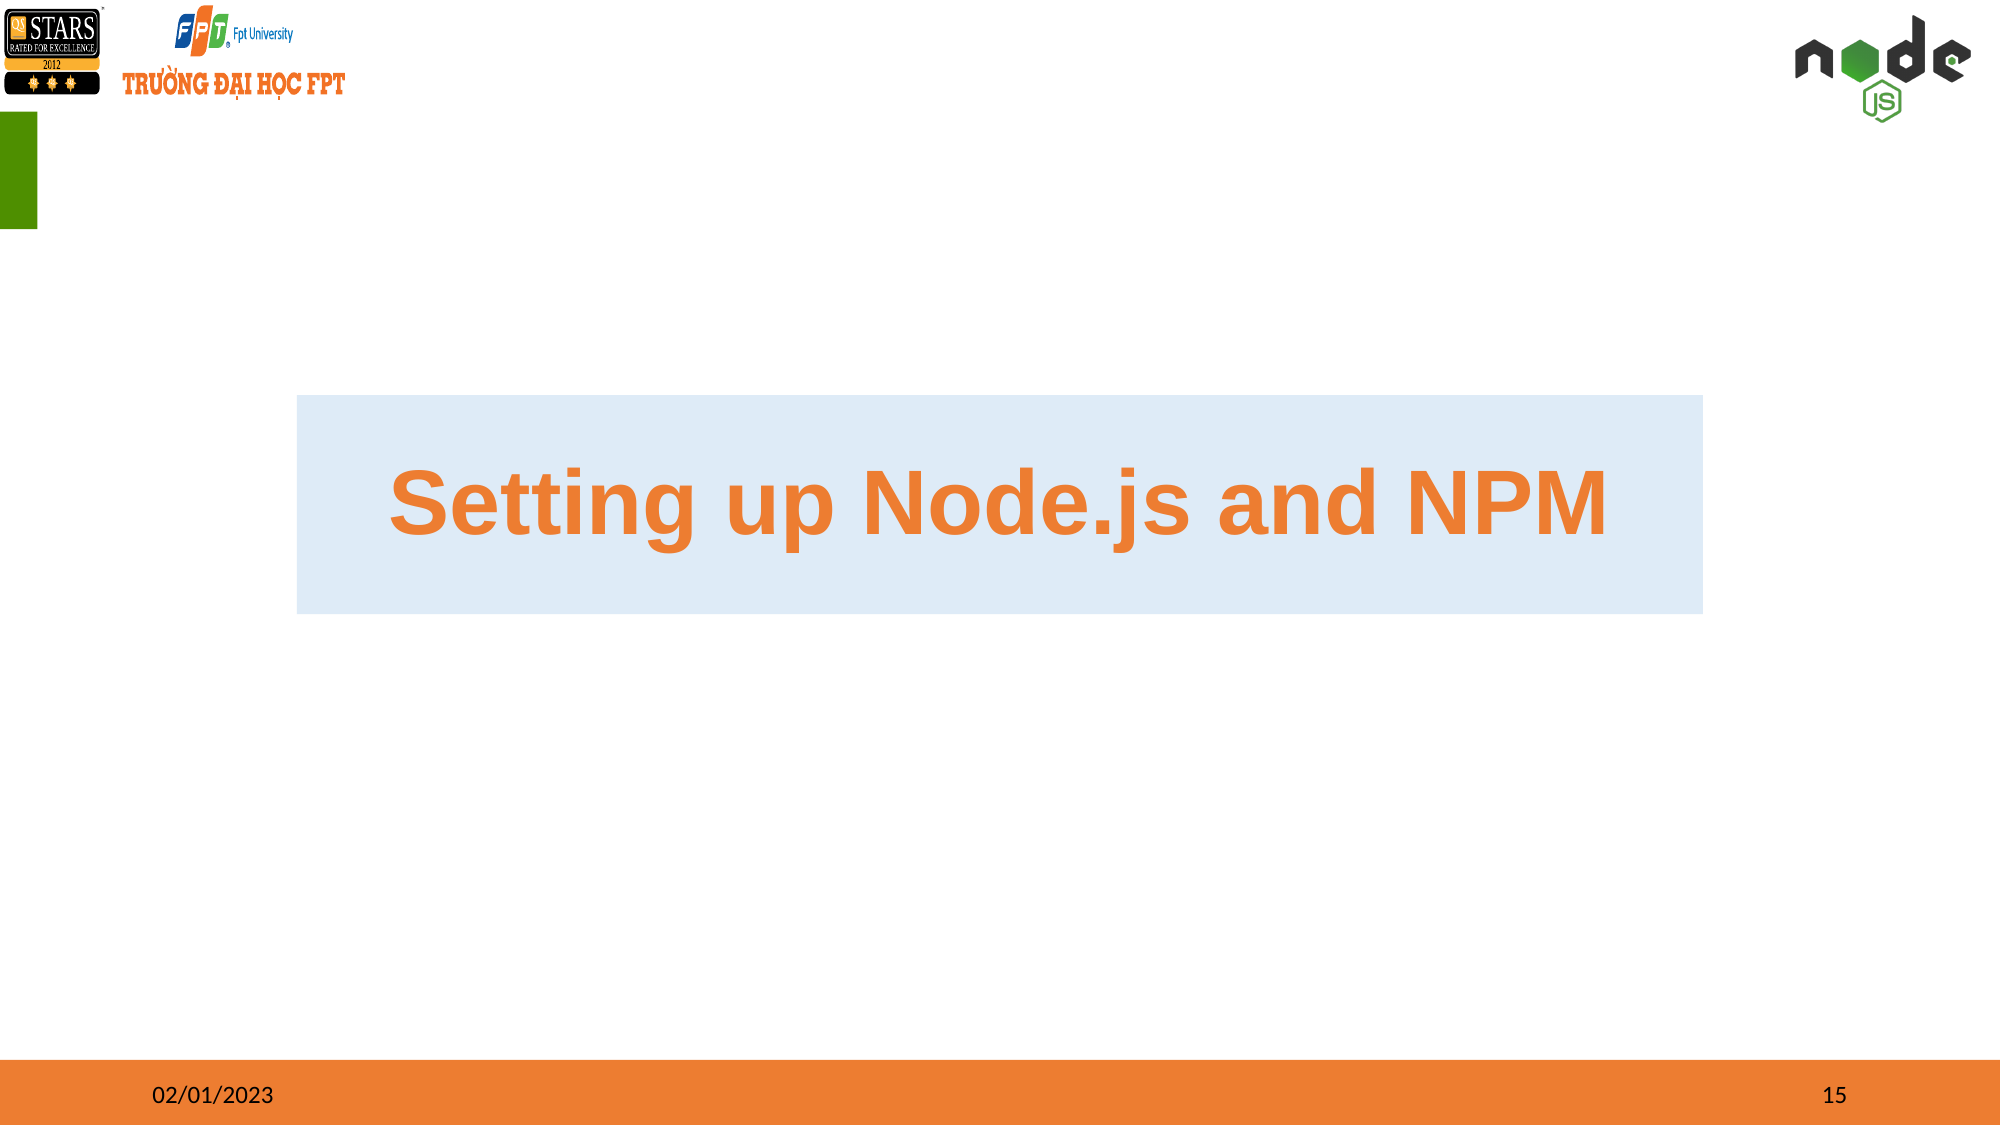

Setting up Node.js and NPM
02/01/2023
15